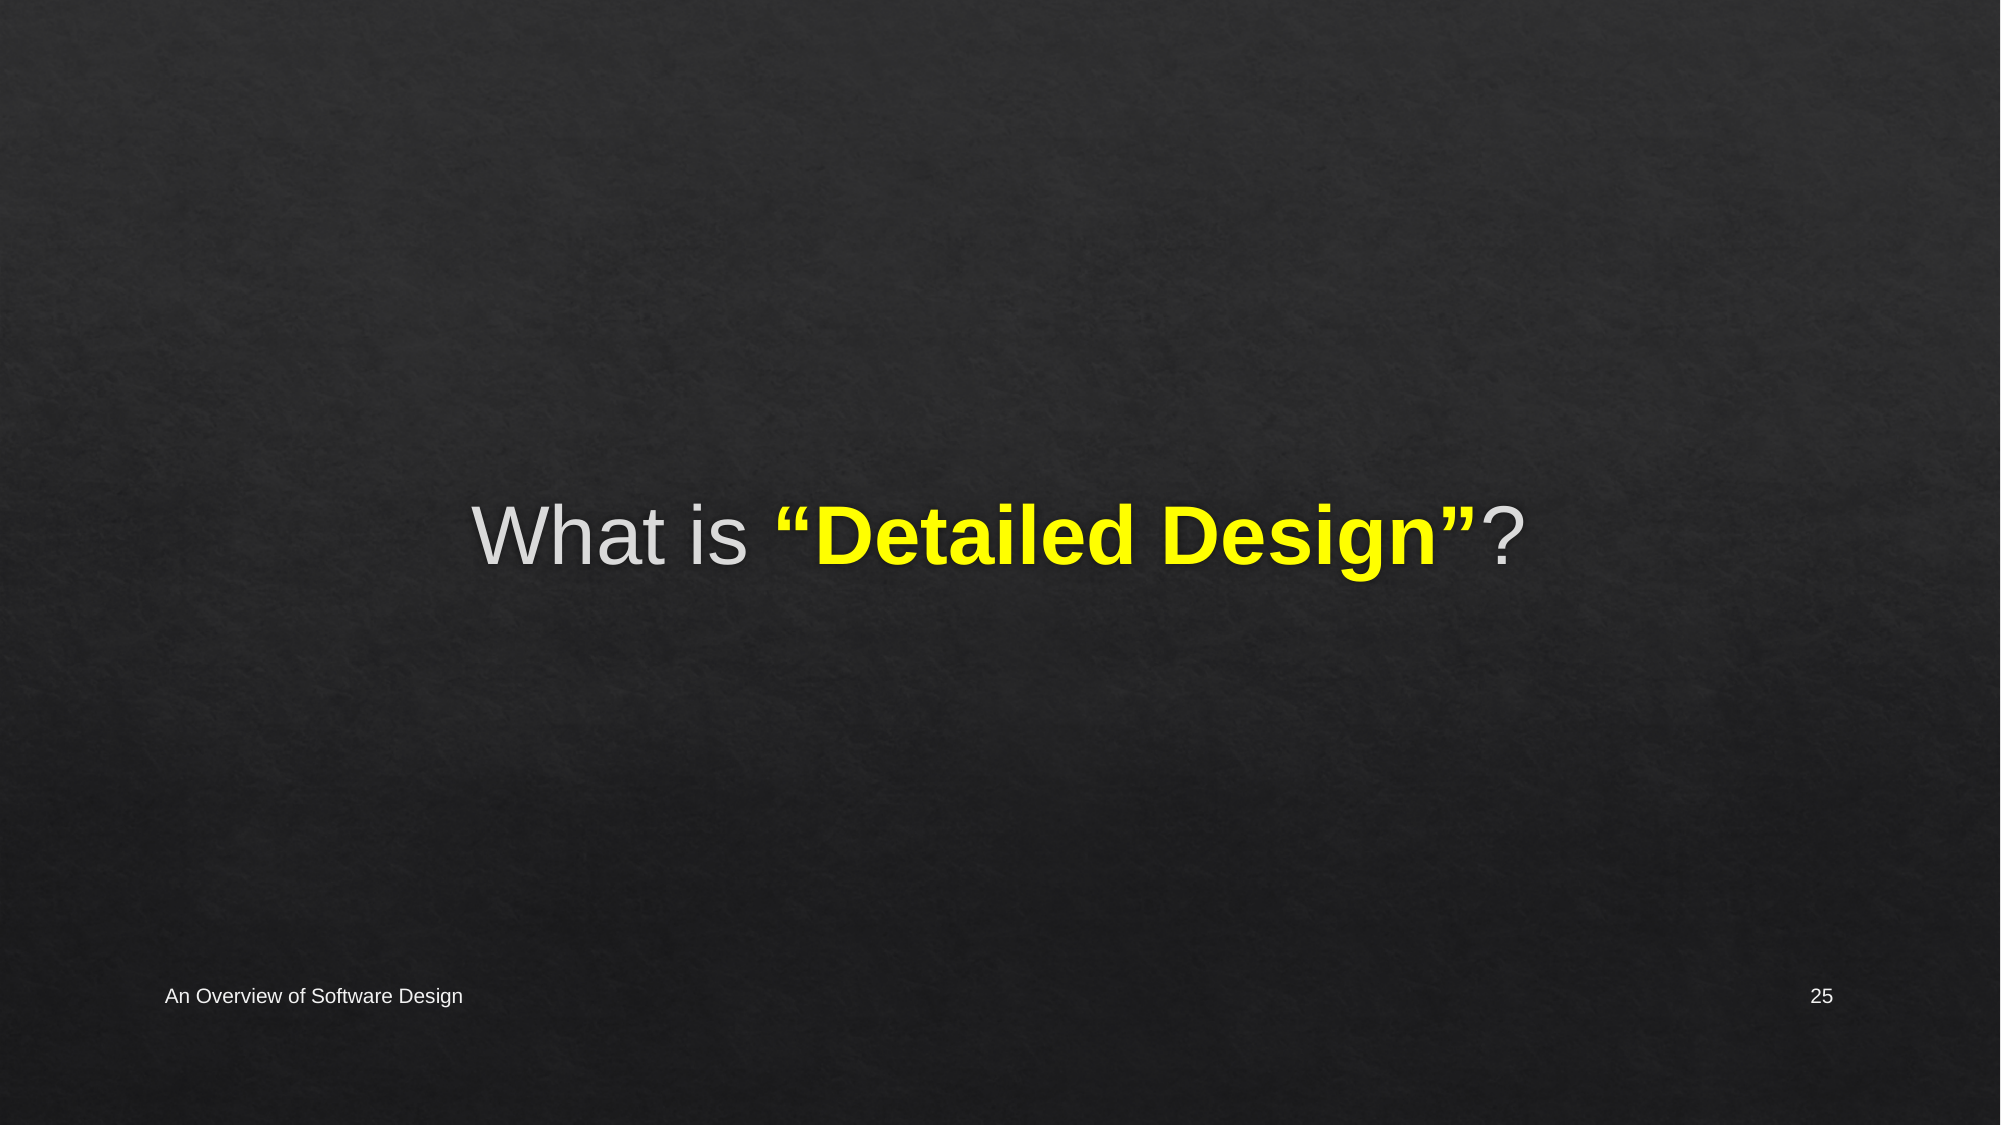

# What is “Detailed Design”?

An Overview of Software Design
25